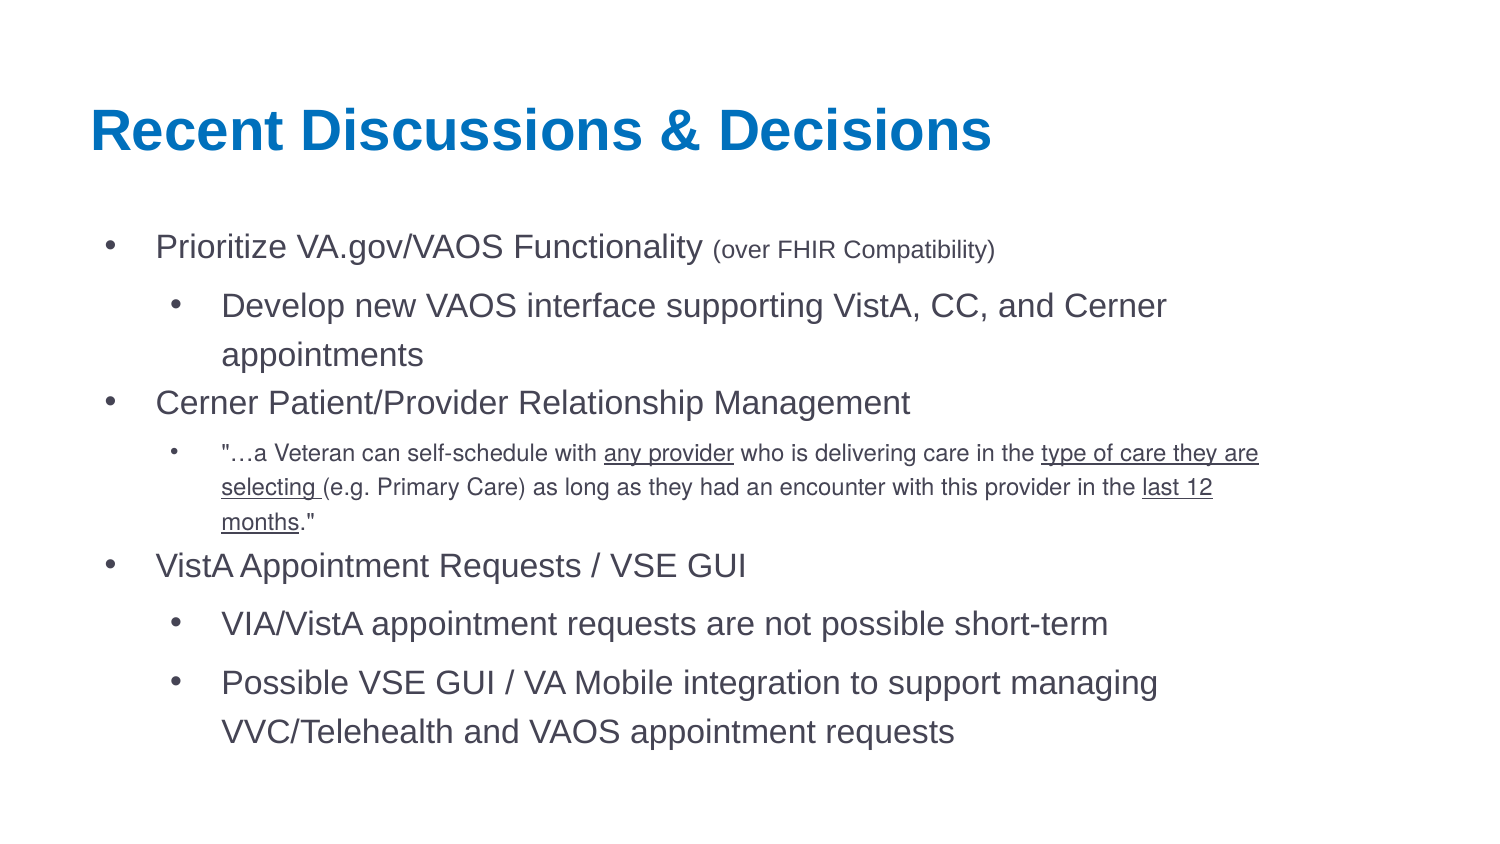

# Recent Discussions & Decisions
Prioritize VA.gov/VAOS Functionality (over FHIR Compatibility)
Develop new VAOS interface supporting VistA, CC, and Cerner appointments
Cerner Patient/Provider Relationship Management
"…a Veteran can self-schedule with any provider who is delivering care in the type of care they are selecting (e.g. Primary Care) as long as they had an encounter with this provider in the last 12 months."
VistA Appointment Requests / VSE GUI
VIA/VistA appointment requests are not possible short-term
Possible VSE GUI / VA Mobile integration to support managing VVC/Telehealth and VAOS appointment requests